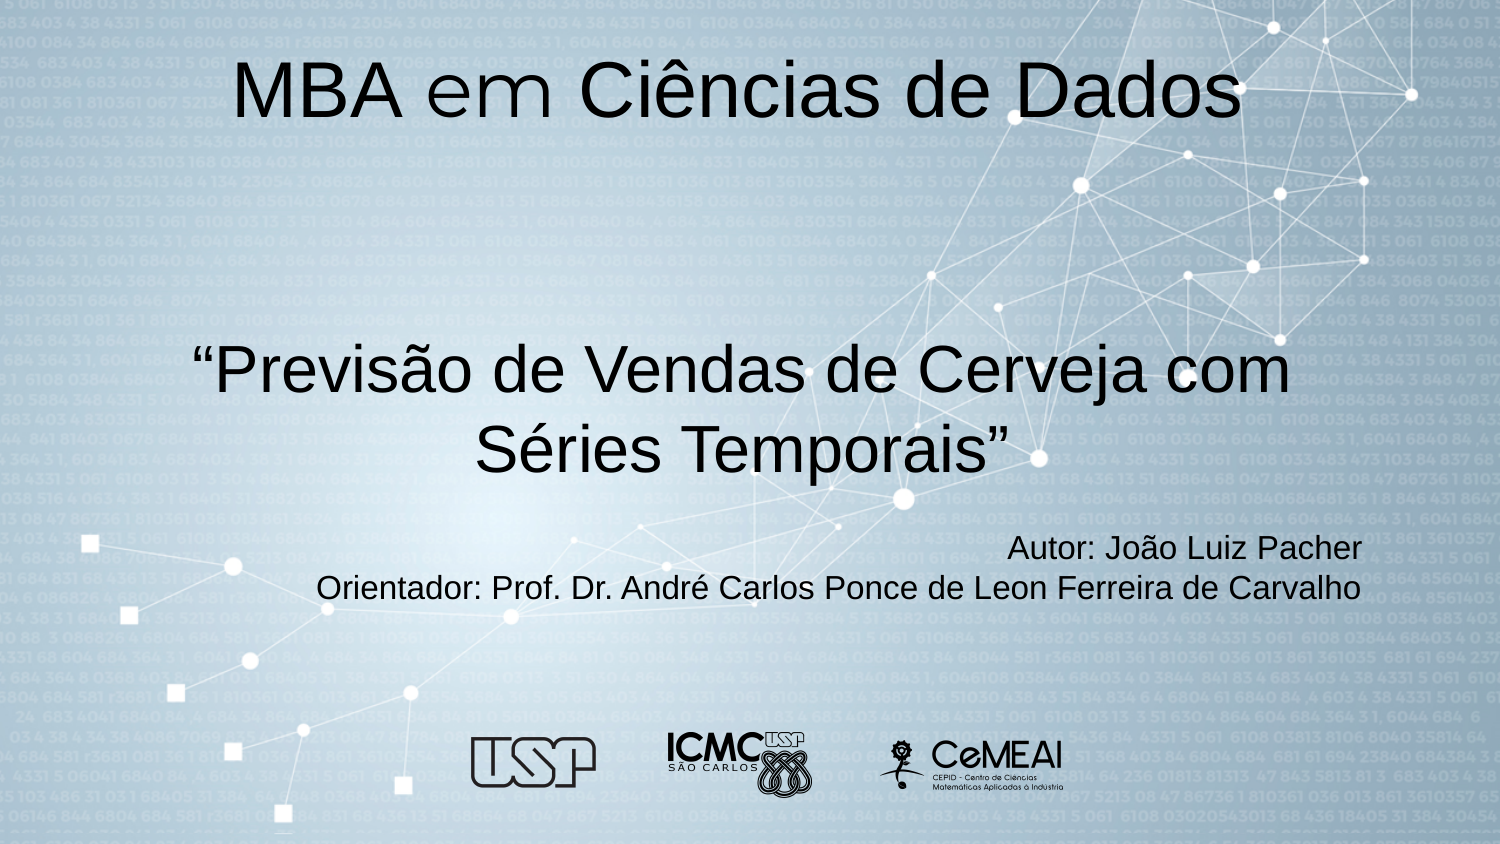

# MBA em Ciências de Dados
“Previsão de Vendas de Cerveja com Séries Temporais”

Autor: João Luiz Pacher
Orientador: Prof. Dr. André Carlos Ponce de Leon Ferreira de Carvalho